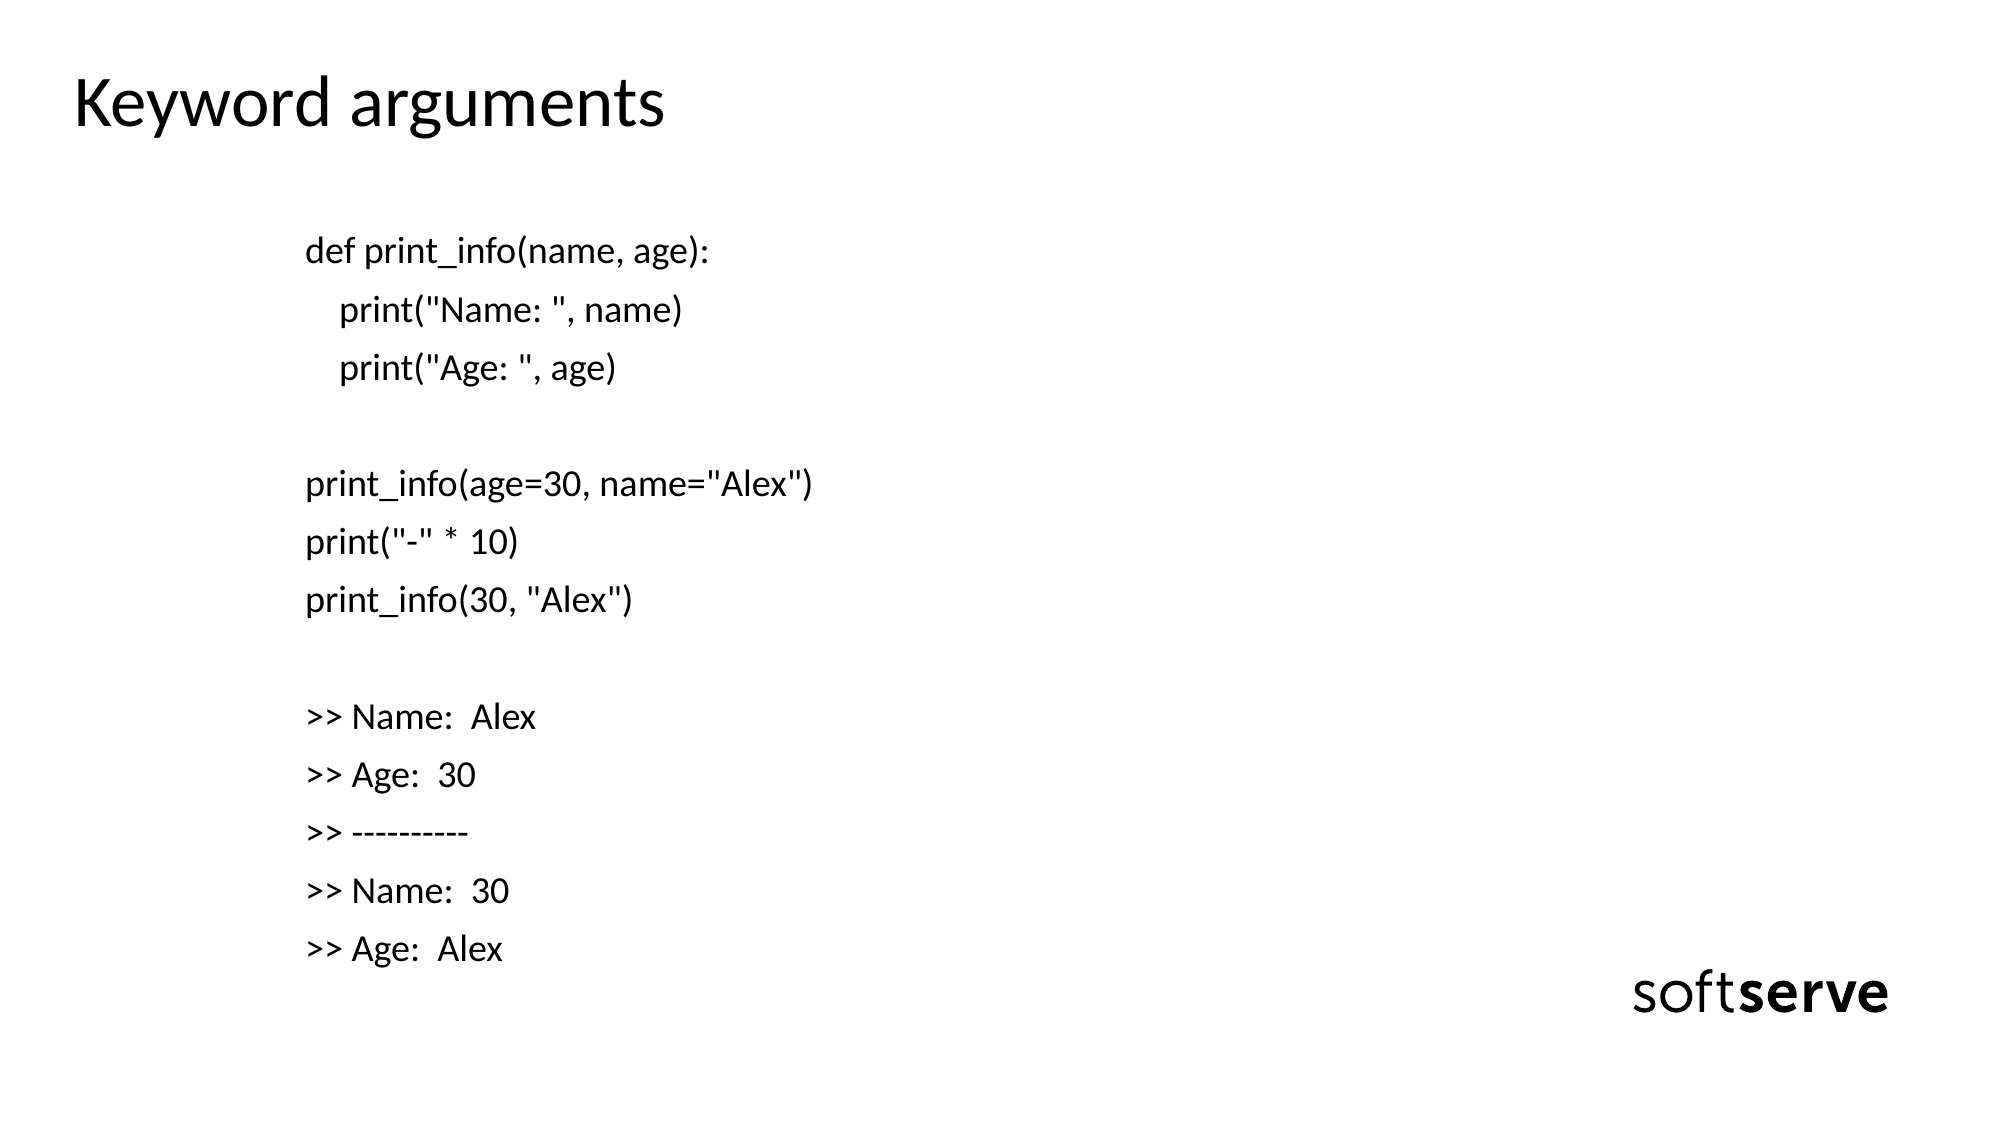

# Keyword arguments
def print_info(name, age):
    print("Name: ", name)
    print("Age: ", age)

print_info(age=30, name="Alex")
print("-" * 10)
print_info(30, "Alex")

>> Name:  Alex
>> Age:  30
>> ----------
>> Name:  30
>> Age:  Alex